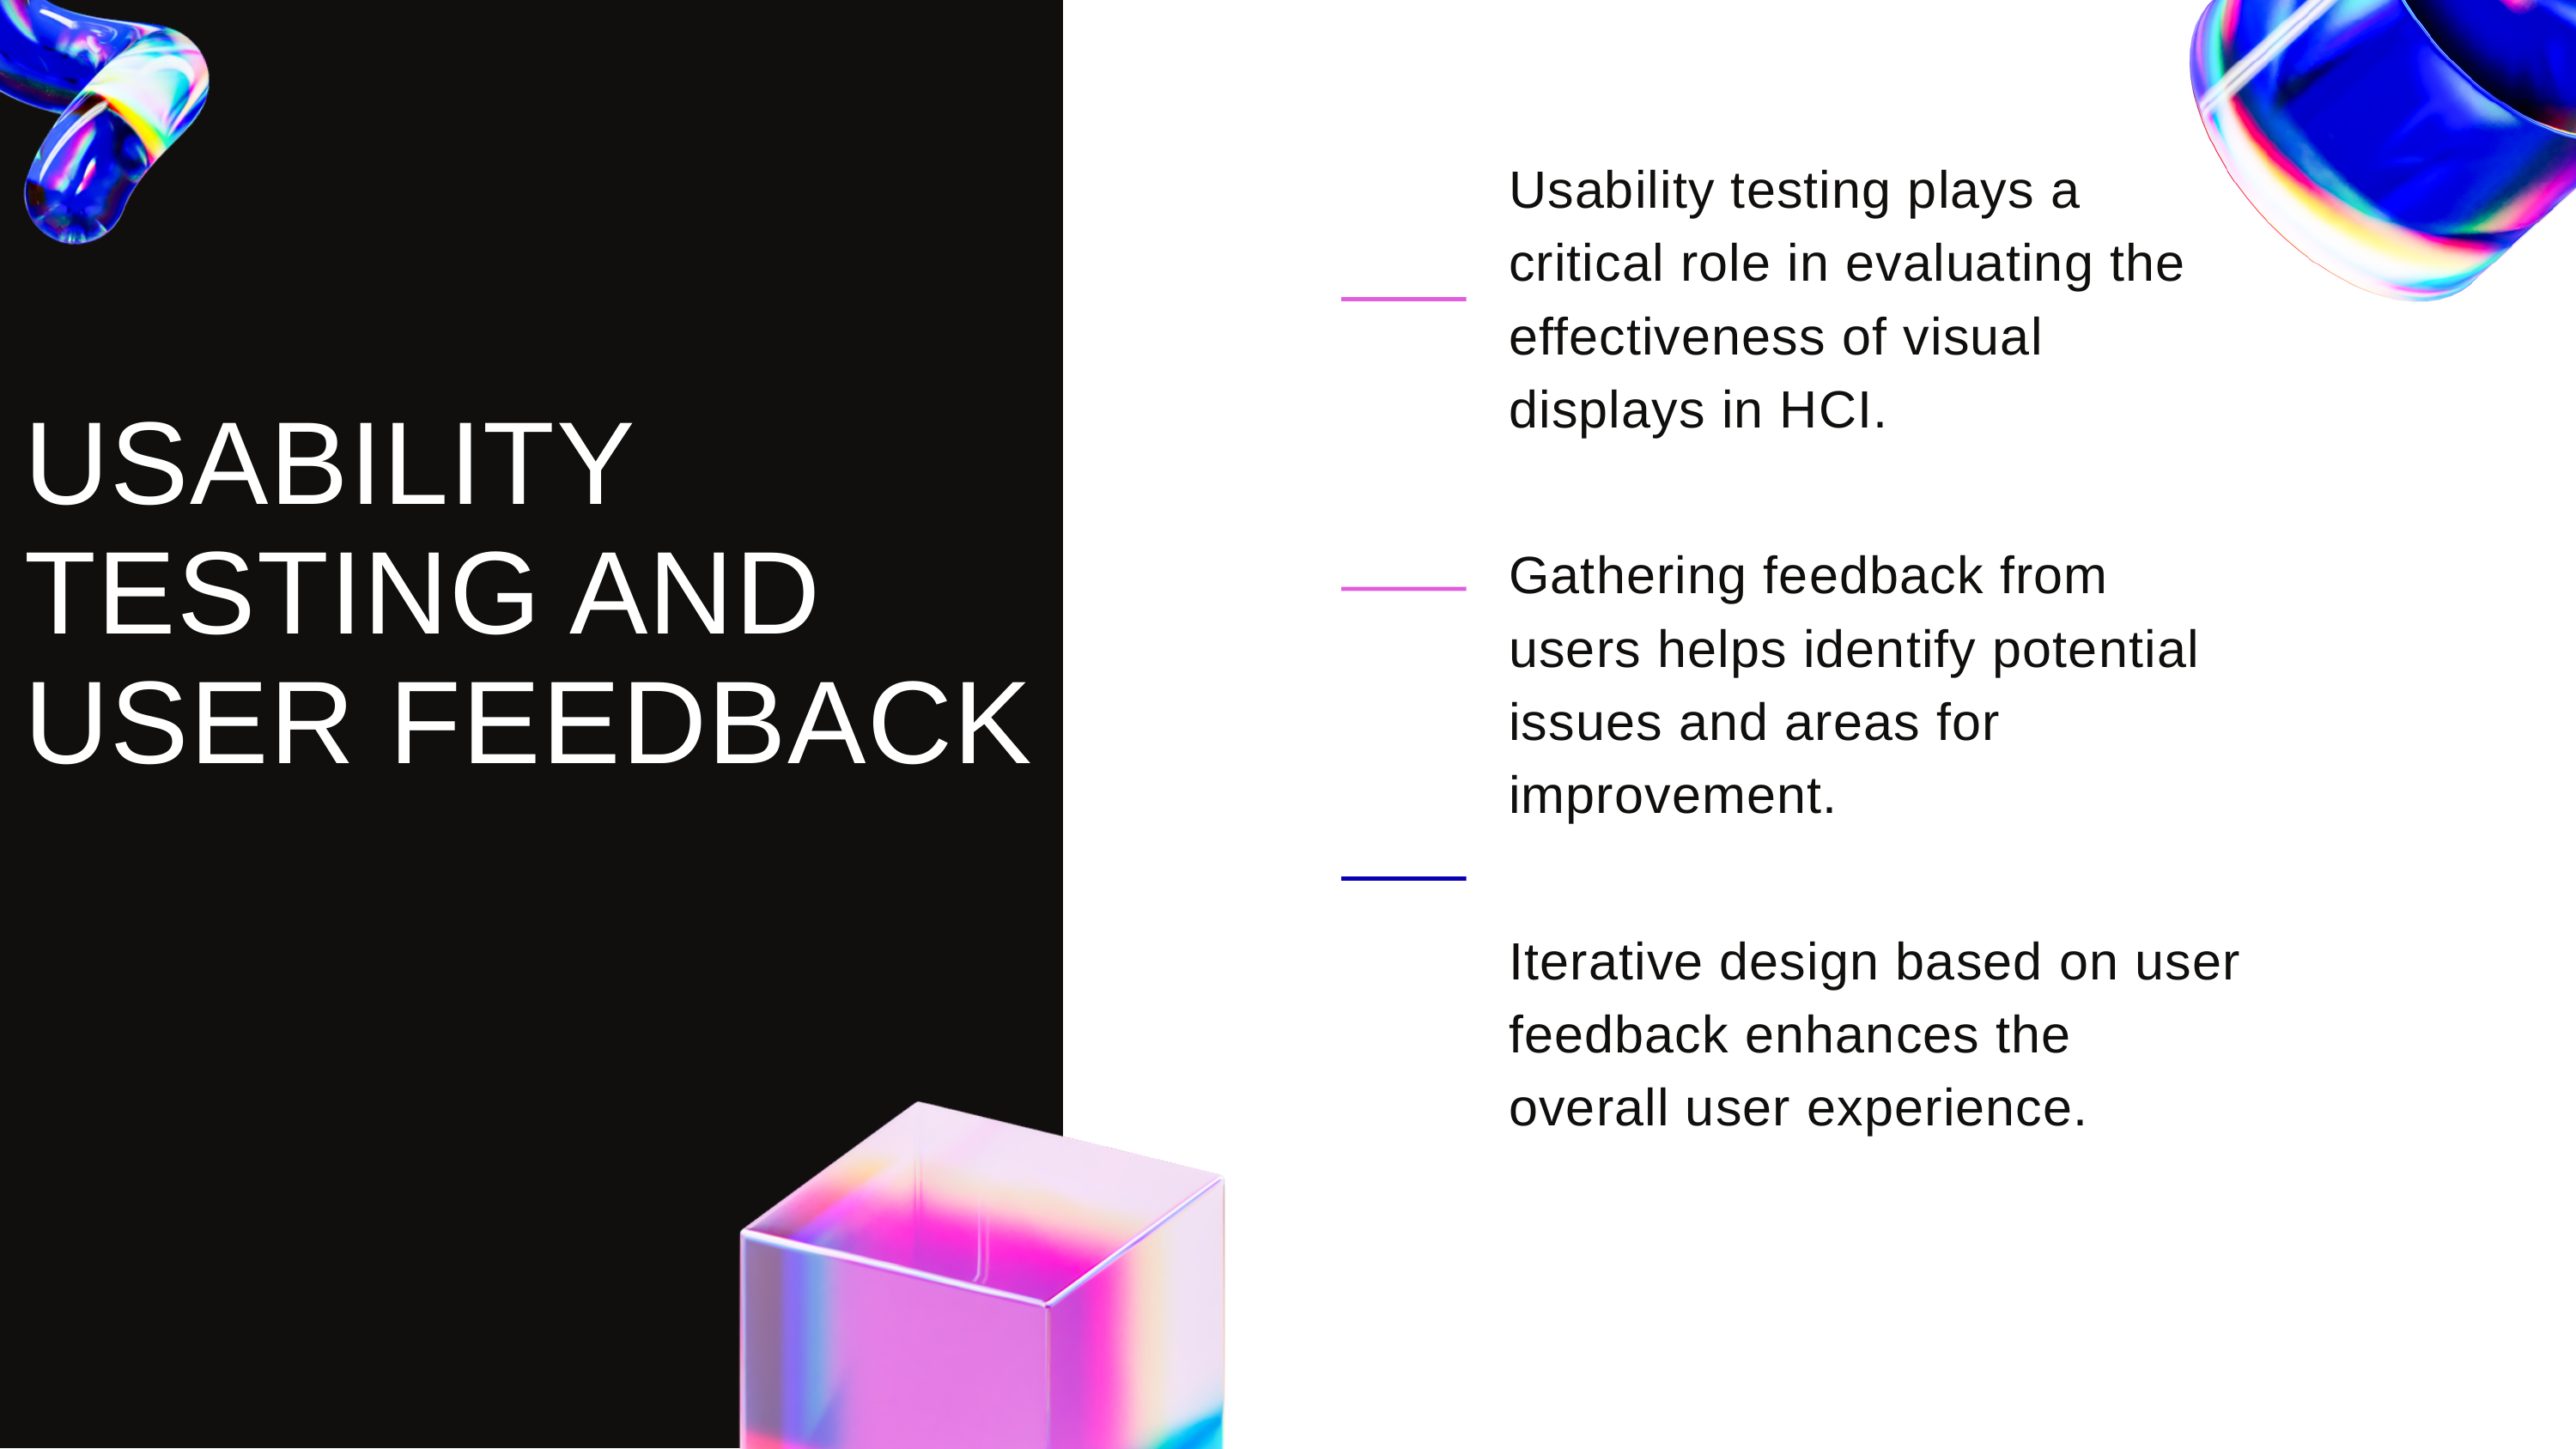

Usability testing plays a critical role in evaluating the effectiveness of visual displays in HCI.

USABILITY TESTING AND USER FEEDBACK

Gathering feedback from users helps identify potential issues and areas for improvement.

Iterative design based on user feedback enhances the overall user experience.